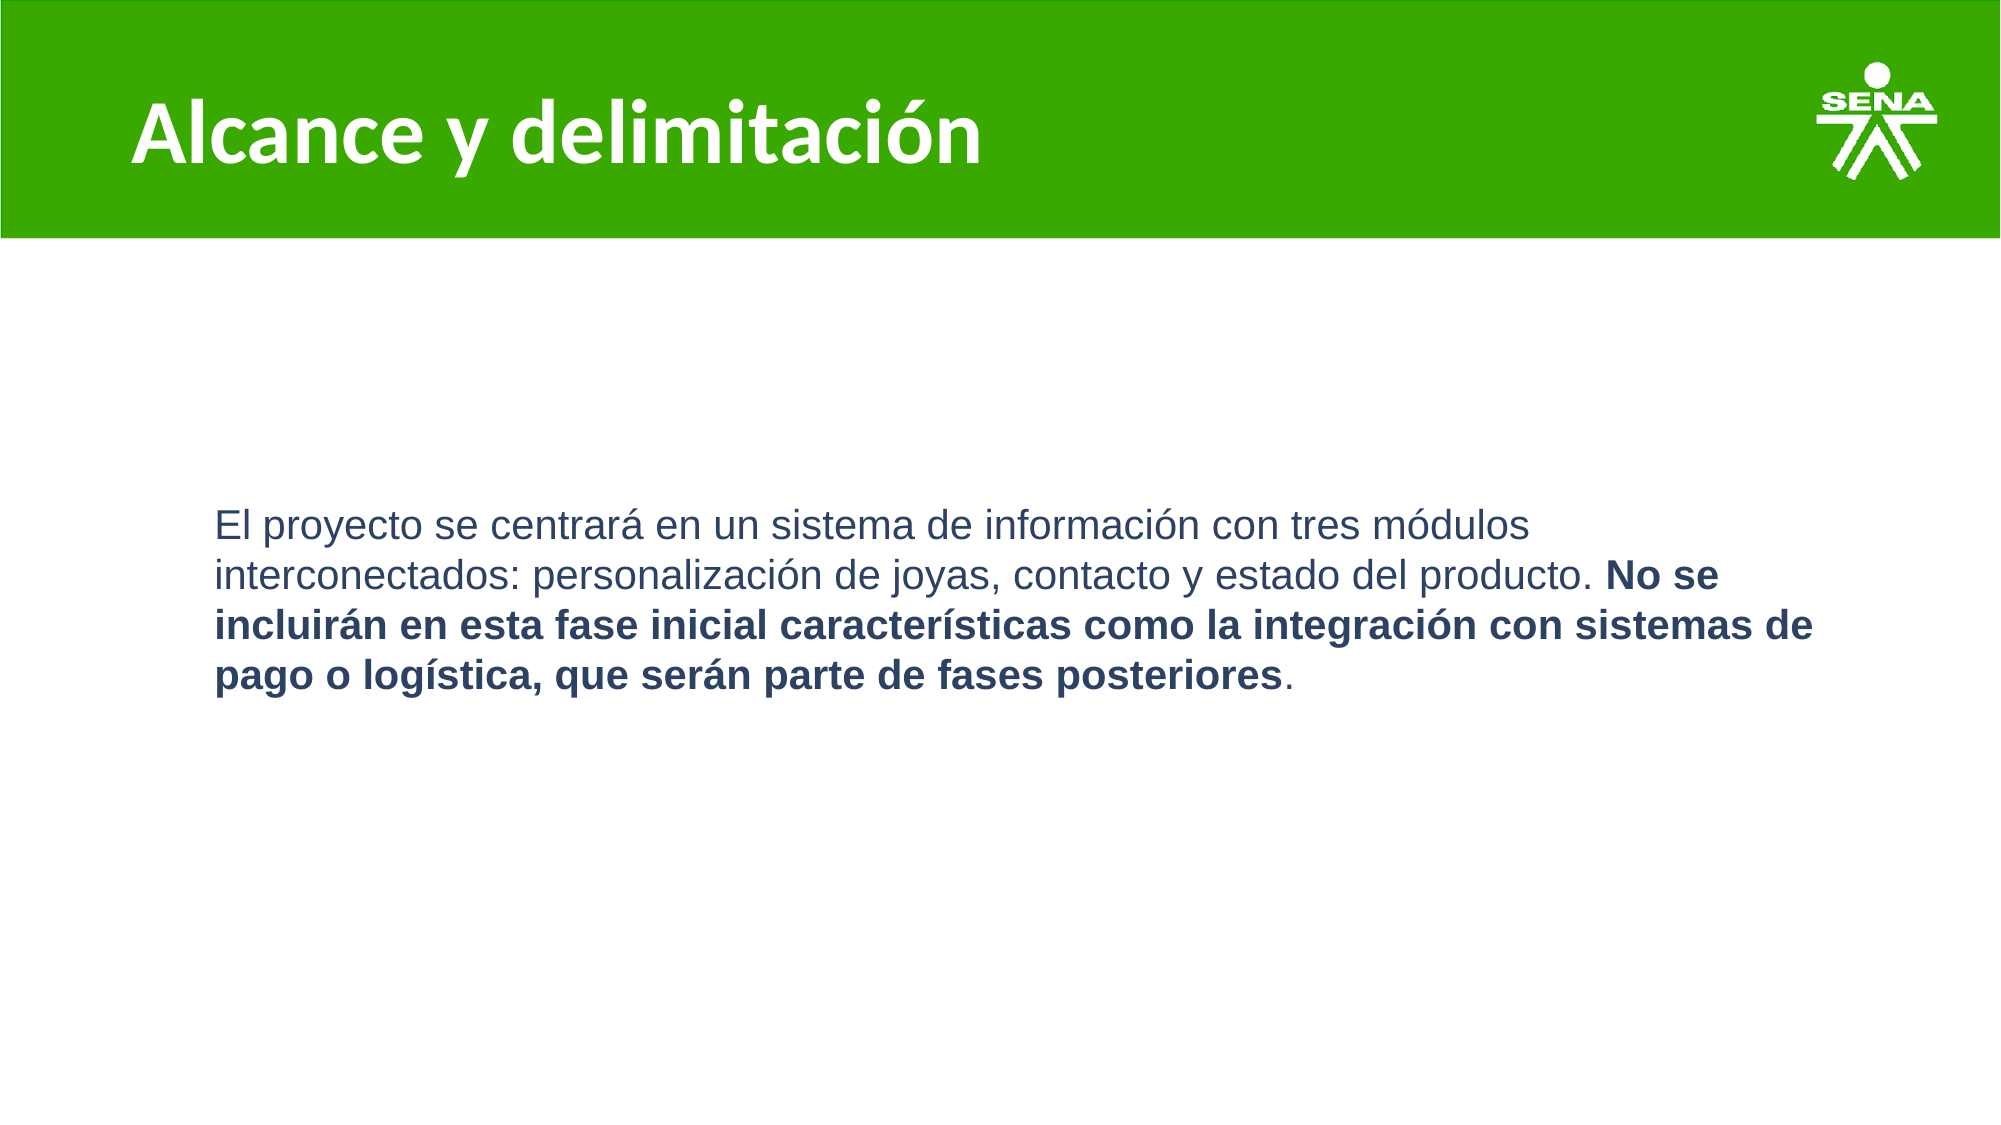

# Alcance y delimitación
El proyecto se centrará en un sistema de información con tres módulos interconectados: personalización de joyas, contacto y estado del producto. No se incluirán en esta fase inicial características como la integración con sistemas de pago o logística, que serán parte de fases posteriores.